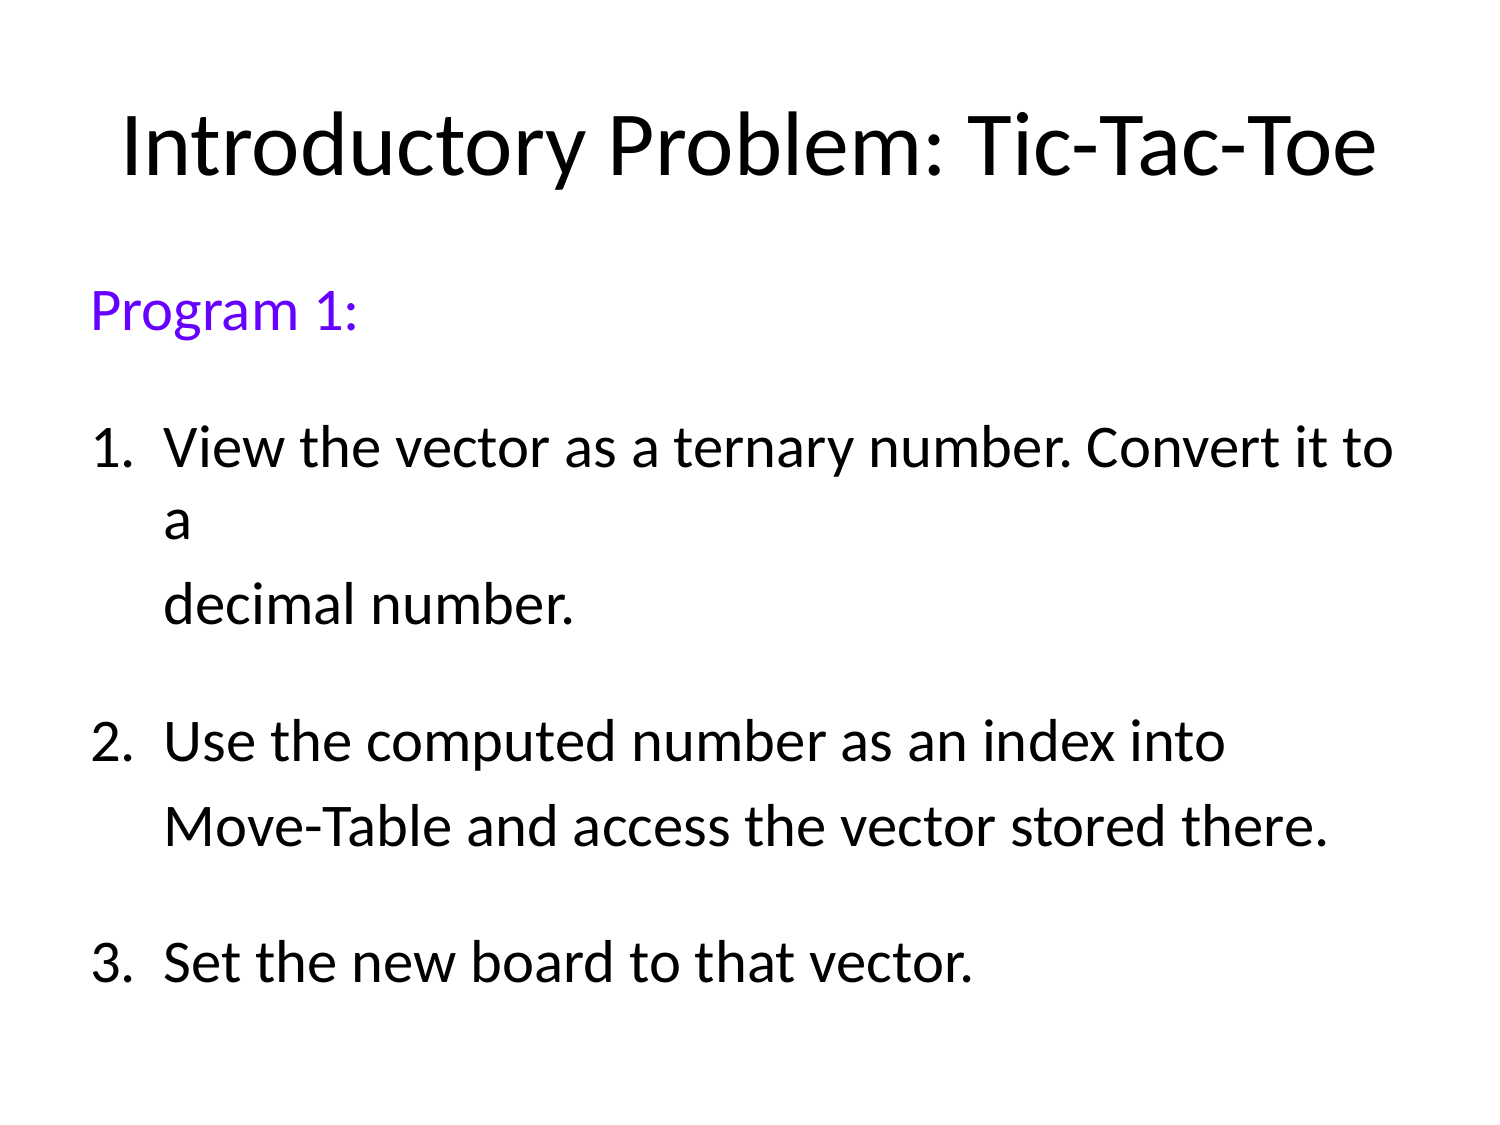

# Introductory Problem: Tic-Tac-Toe
Program 1:

1.	View the vector as a ternary number. Convert it to a
	decimal number.

2.	Use the computed number as an index into
	Move-Table and access the vector stored there.

3.	Set the new board to that vector.